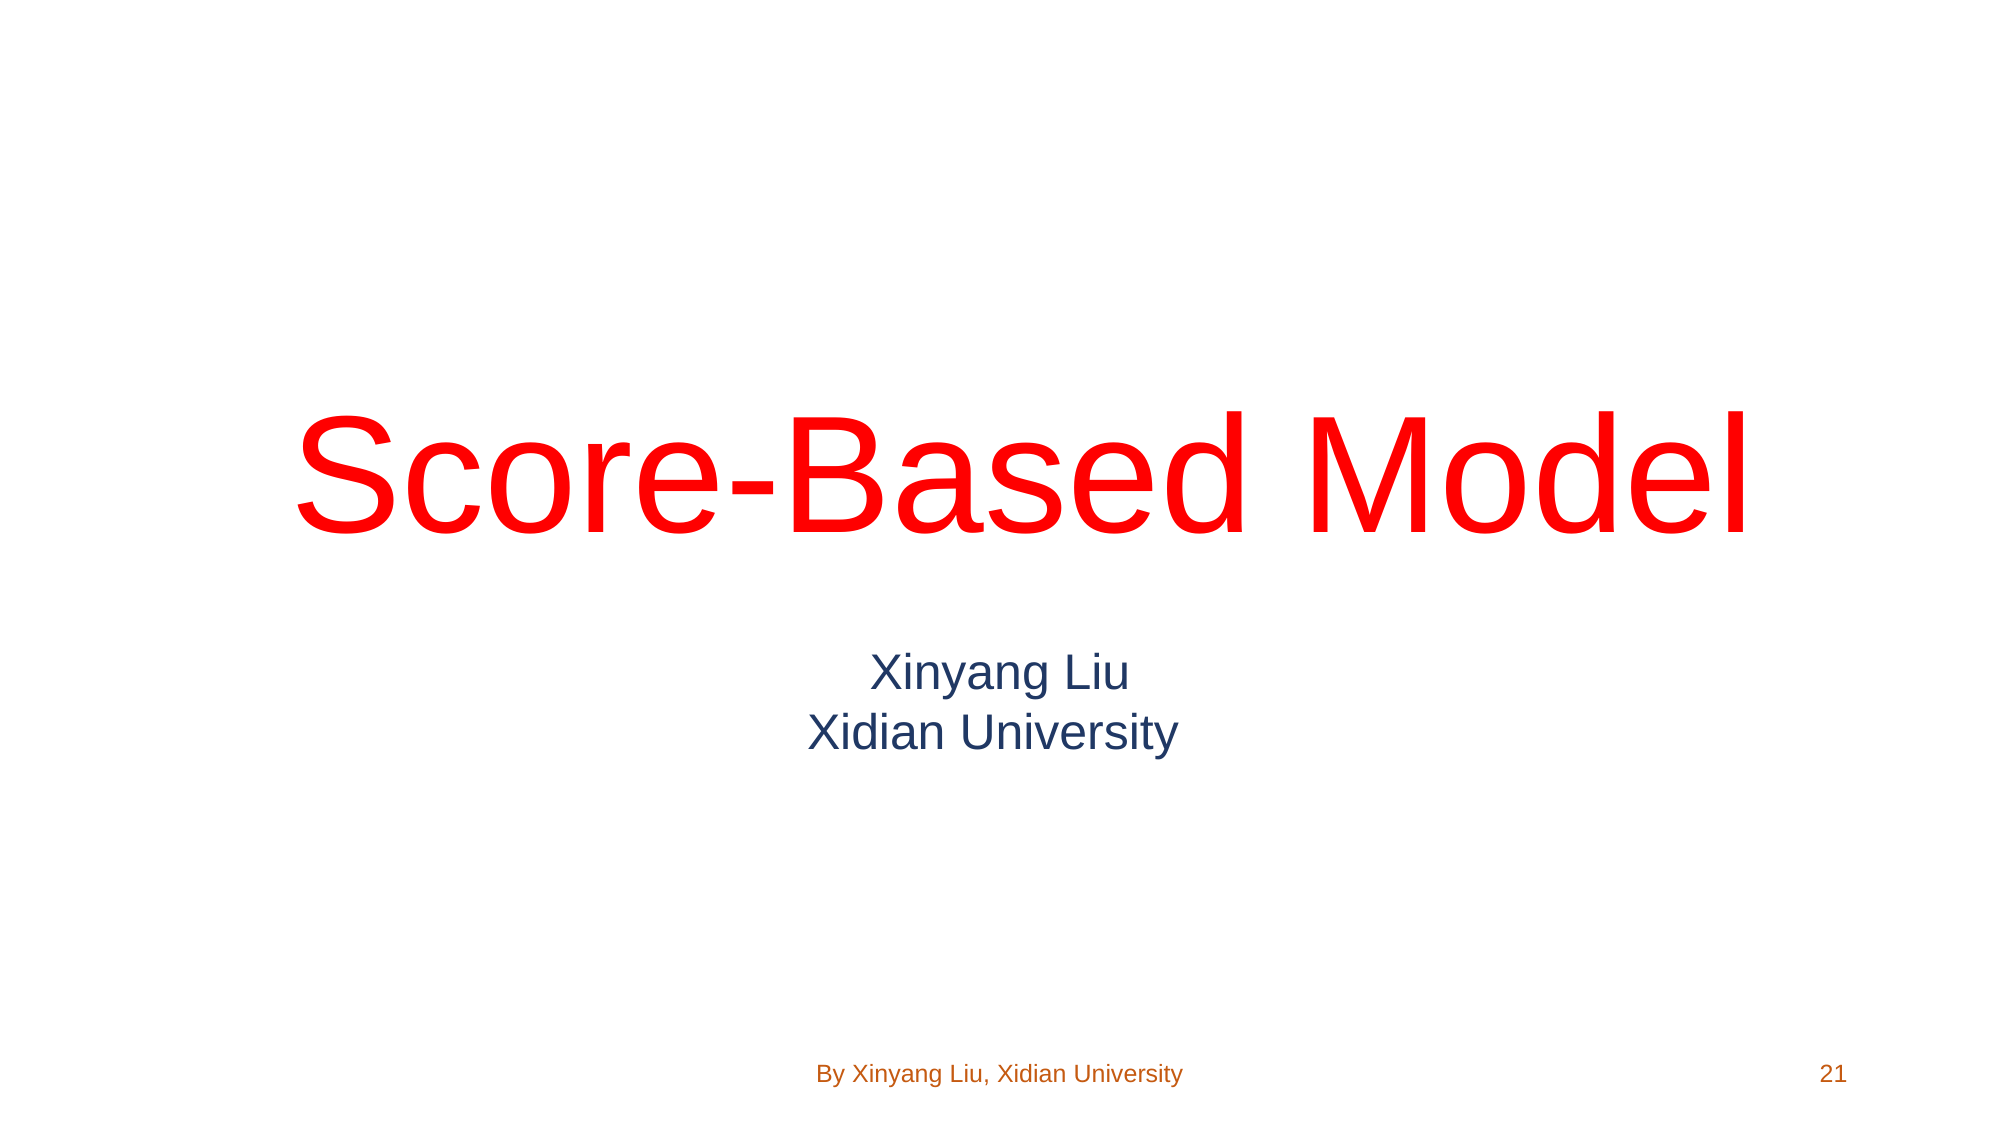

Score-Based Model
Xinyang Liu
Xidian University
By Xinyang Liu, Xidian University
21